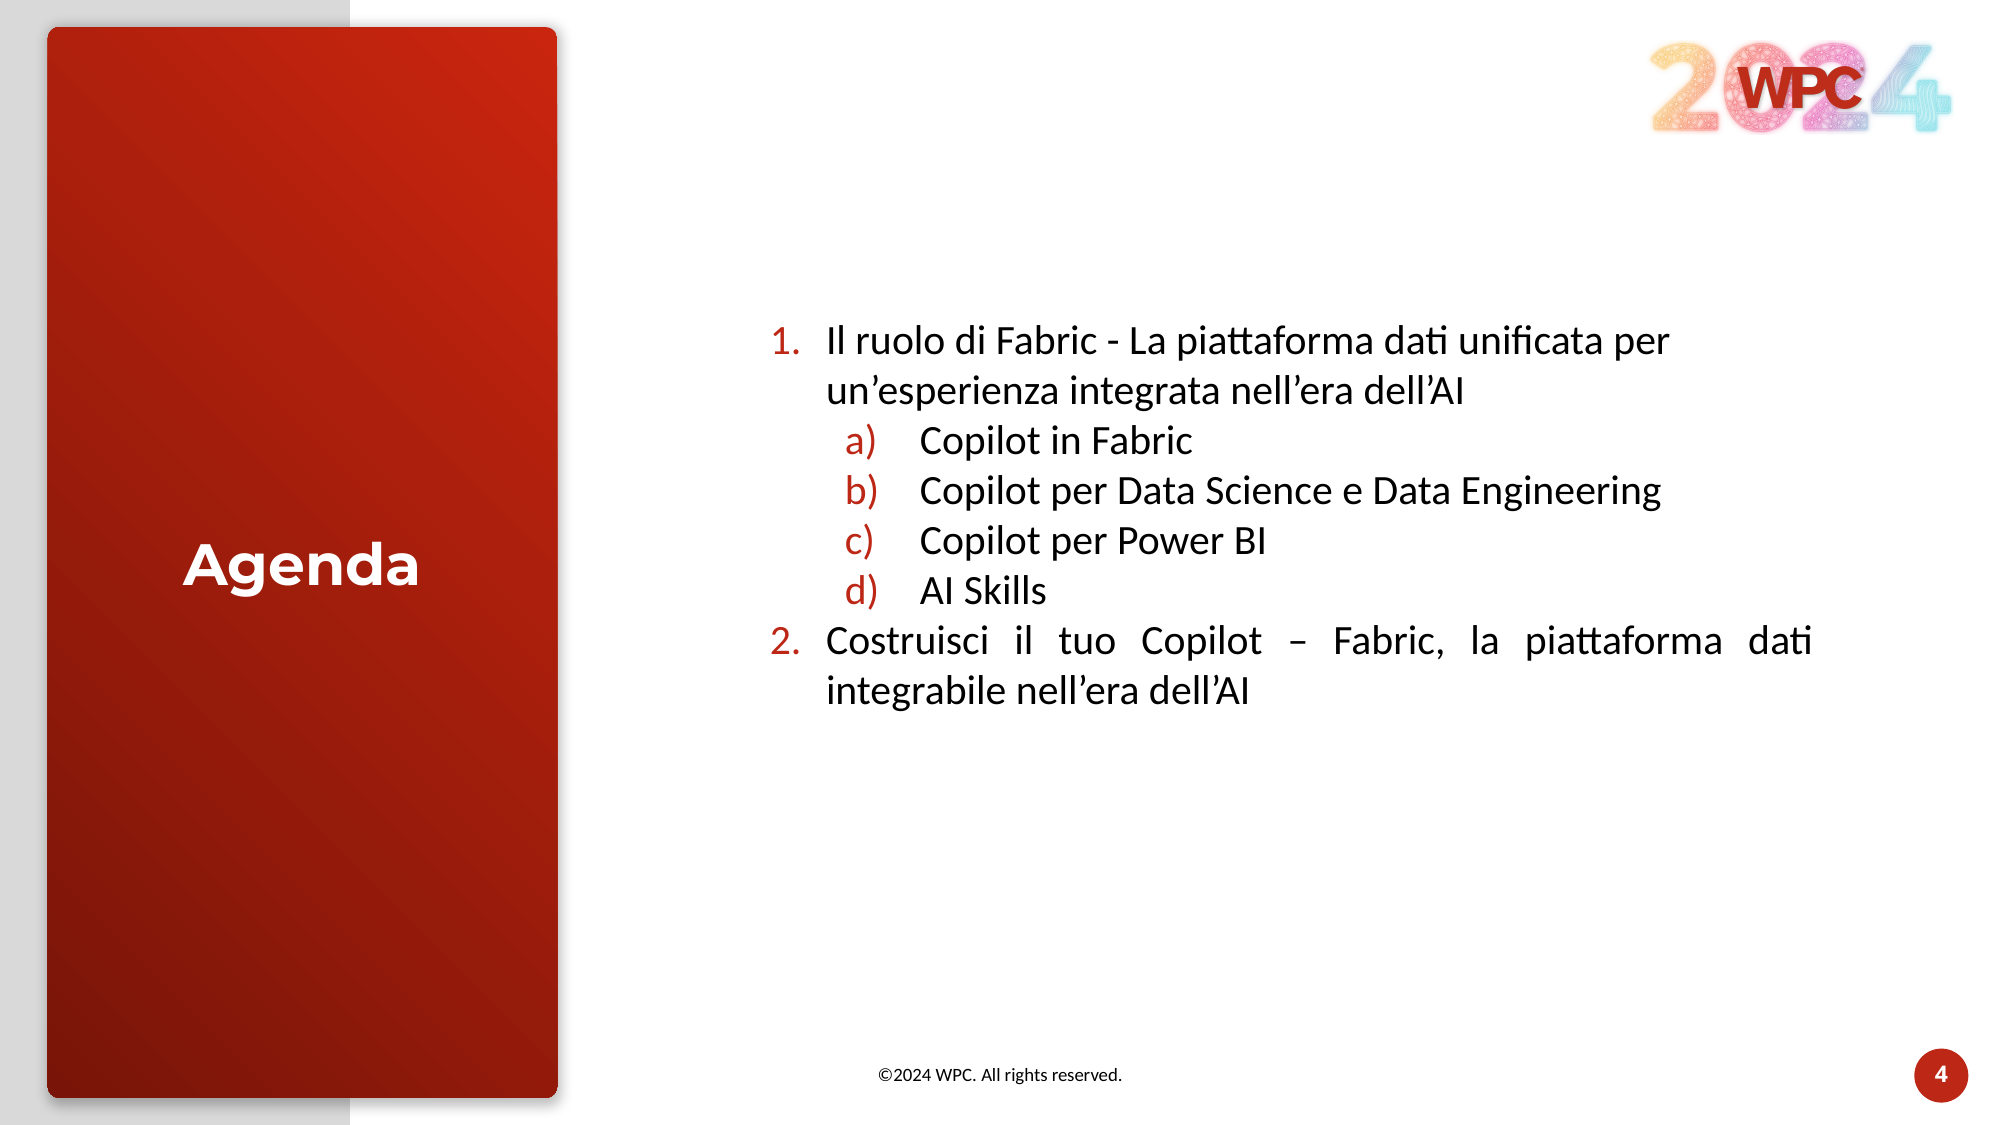

Agenda
Il ruolo di Fabric - La piattaforma dati unificata per un’esperienza integrata nell’era dell’AI
Copilot in Fabric
Copilot per Data Science e Data Engineering
Copilot per Power BI
AI Skills
Costruisci il tuo Copilot – Fabric, la piattaforma dati integrabile nell’era dell’AI